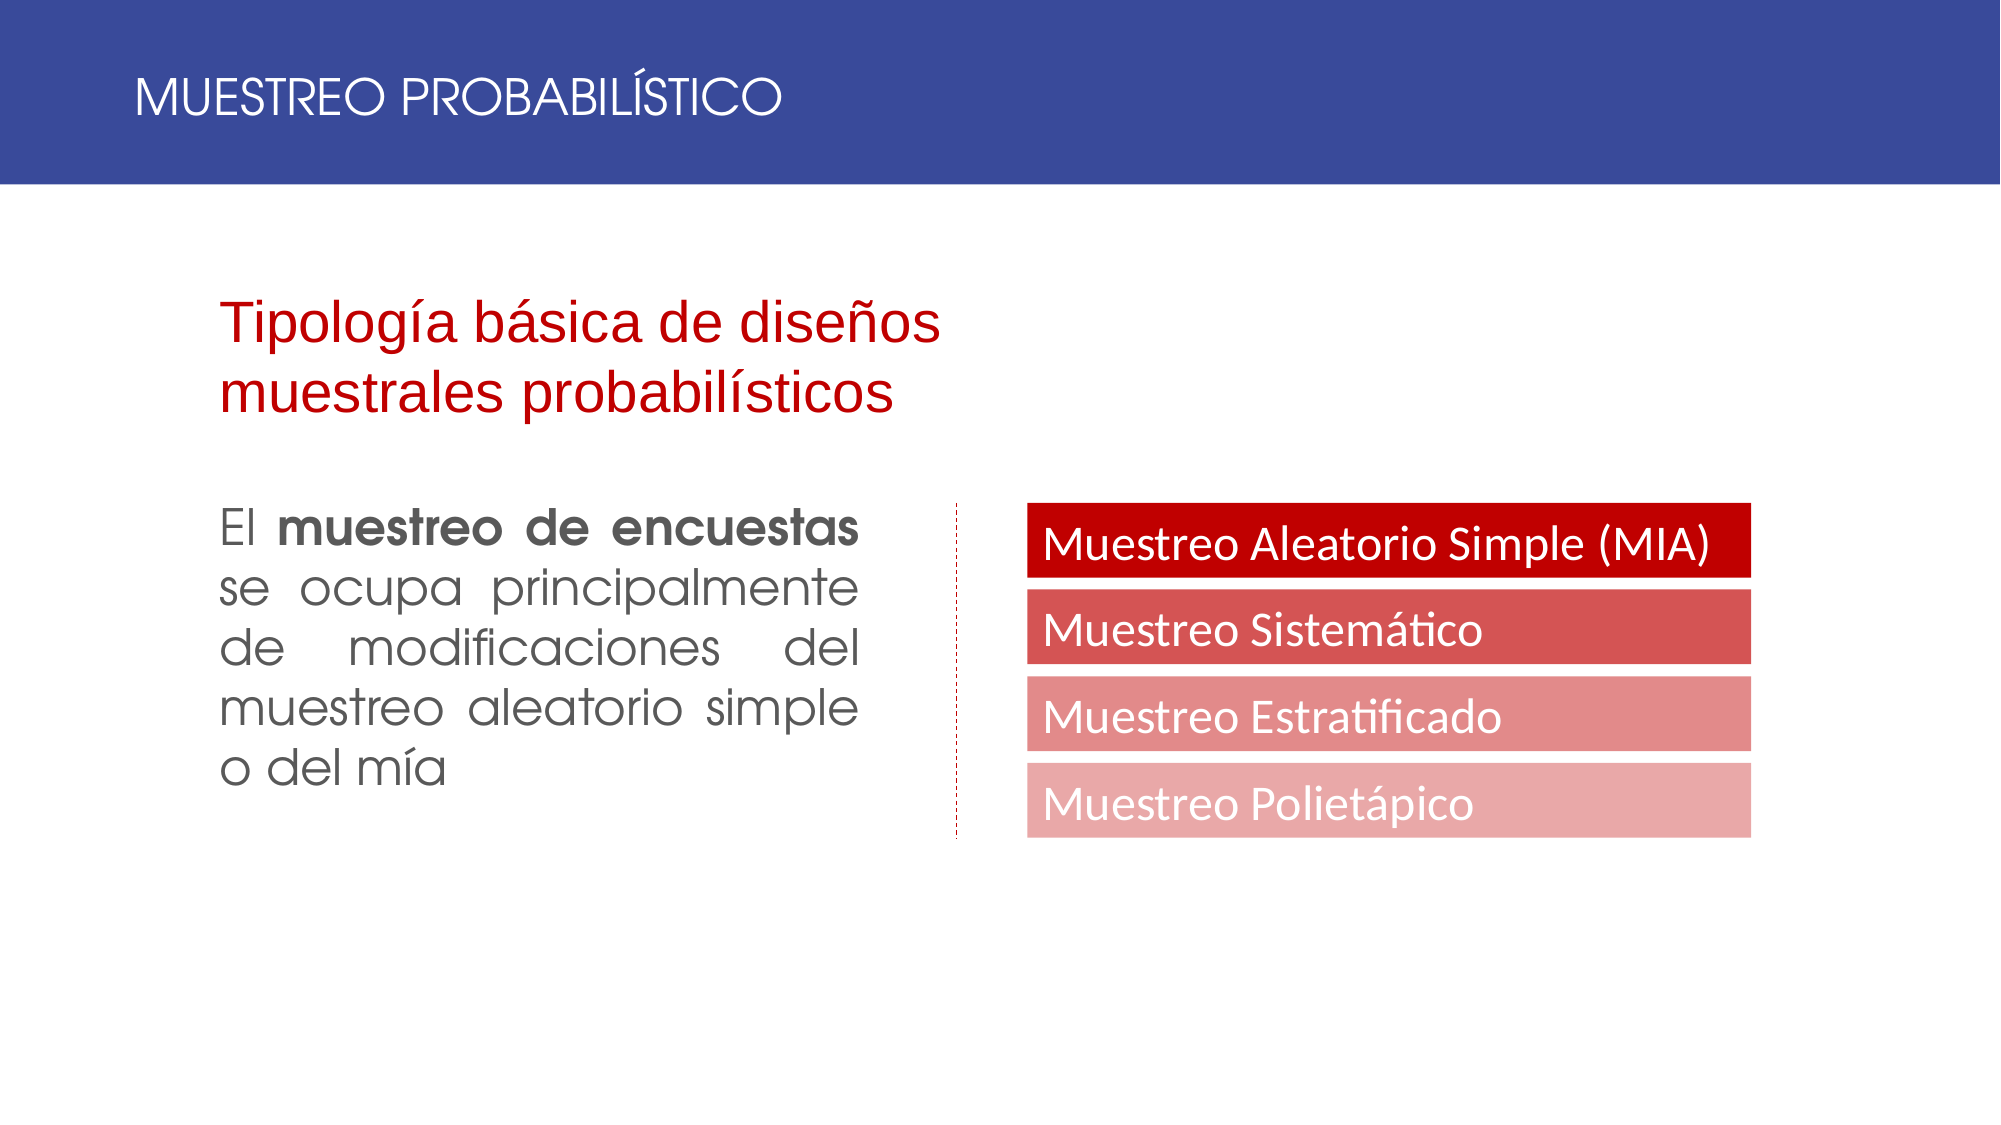

MUESTREO PROBABILÍSTICO
Tipología básica de diseños muestrales probabilísticos
El muestreo de encuestas se ocupa principalmente de modificaciones del muestreo aleatorio simple o del mía
Muestreo Aleatorio Simple (MIA)
Muestreo Sistemático
Muestreo Estratificado
Muestreo Polietápico